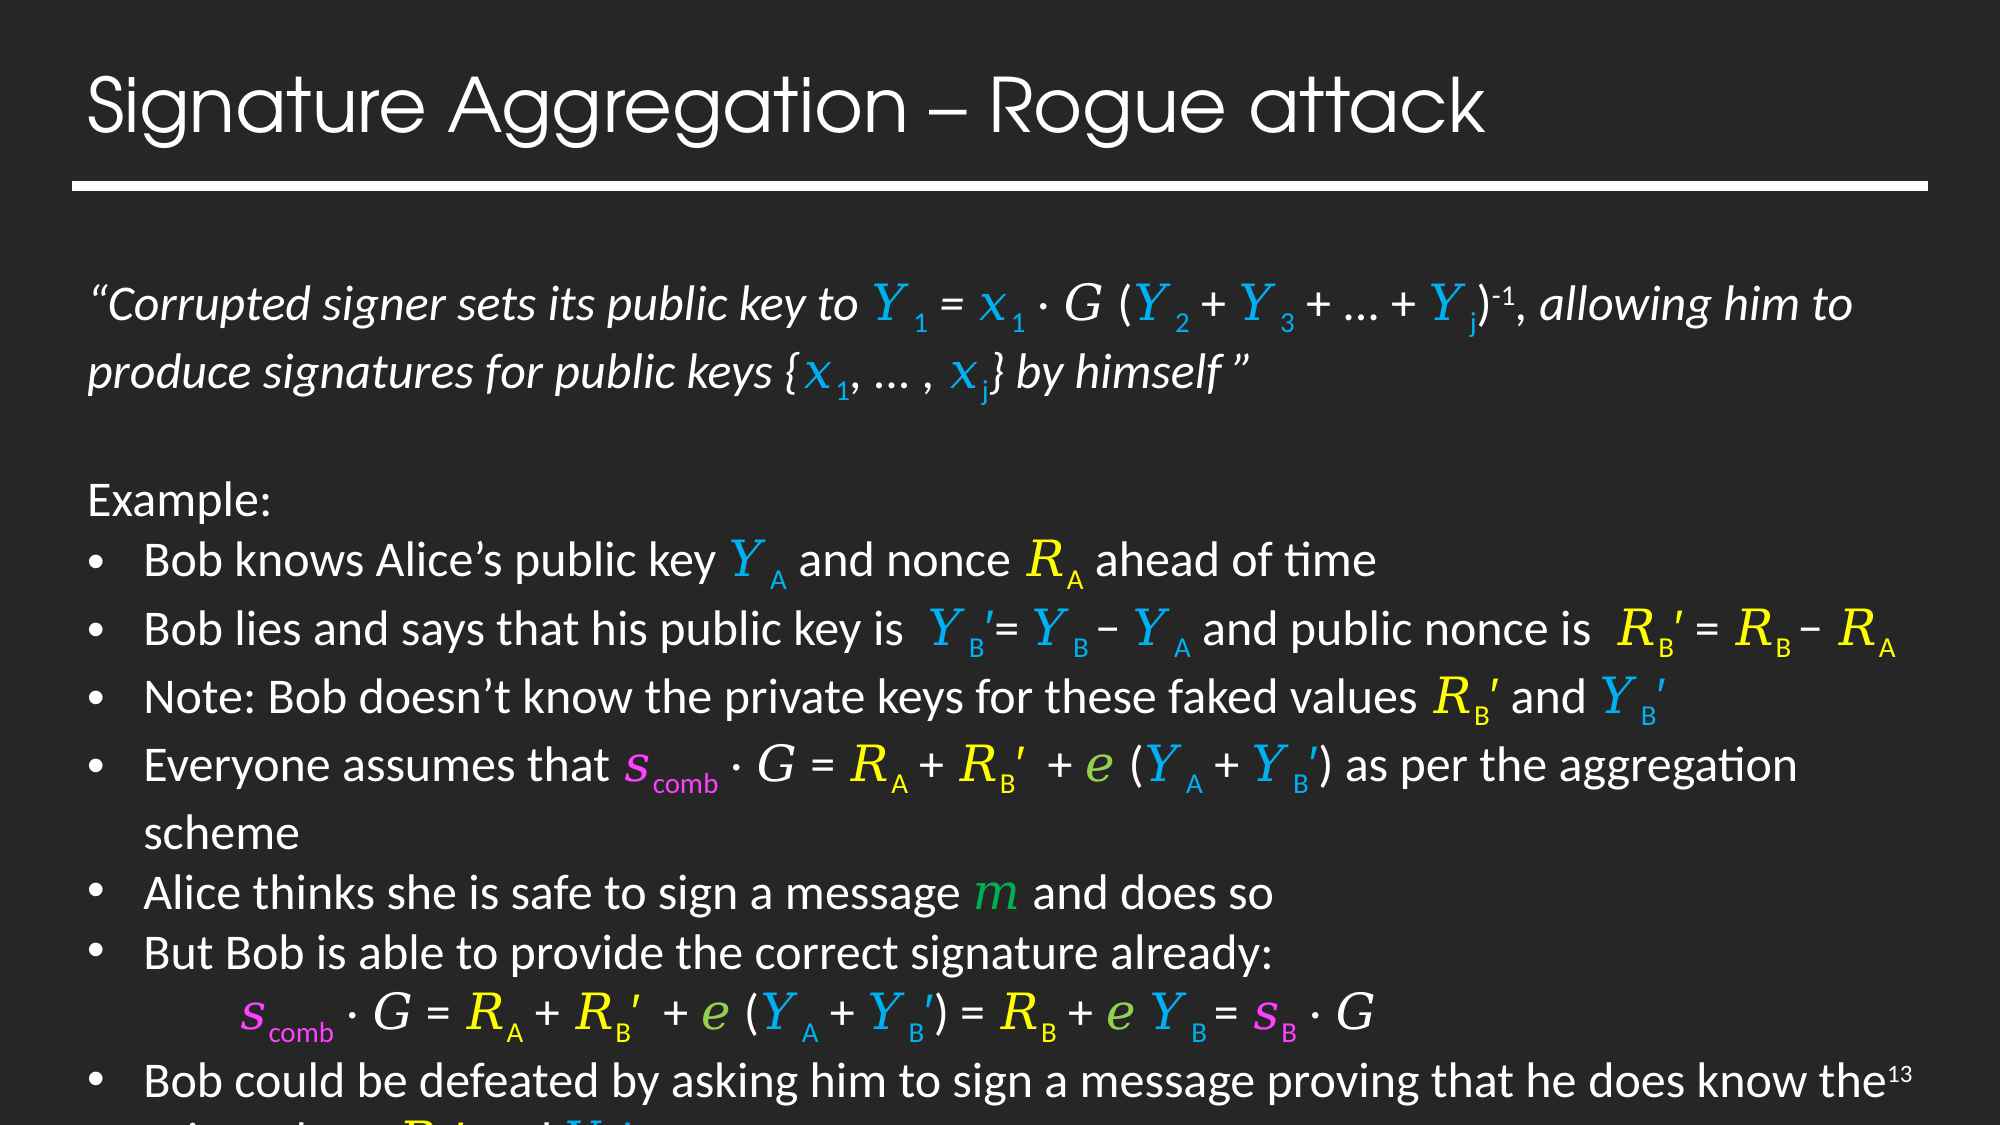

# Signature Aggregation – Rogue attack
“Corrupted signer sets its public key to 𝑌1 = 𝑥1 ⋅ 𝐺 (𝑌2 + 𝑌3 + ... + 𝑌j)-1, allowing him to produce signatures for public keys {𝑥1, ... , 𝑥j} by himself ”

Example:
Bob knows Alice’s public key 𝑌A and nonce 𝑅A ahead of time
Bob lies and says that his public key is  𝑌B′= 𝑌B − 𝑌A and public nonce is  𝑅B′ = 𝑅B − 𝑅A
Note: Bob doesn’t know the private keys for these faked values 𝑅B′ and 𝑌B′
Everyone assumes that 𝑠comb ⋅ 𝐺 = 𝑅A + 𝑅B′  + 𝑒 (𝑌A + 𝑌B′) as per the aggregation scheme
Alice thinks she is safe to sign a message 𝑚 and does so
But Bob is able to provide the correct signature already:
	𝑠comb ⋅ 𝐺 = 𝑅A + 𝑅B′  + 𝑒 (𝑌A + 𝑌B′) = 𝑅B + 𝑒 𝑌B = 𝑠B ⋅ 𝐺
Bob could be defeated by asking him to sign a message proving that he does know the private keys 𝑅B′ and 𝑌B′
13